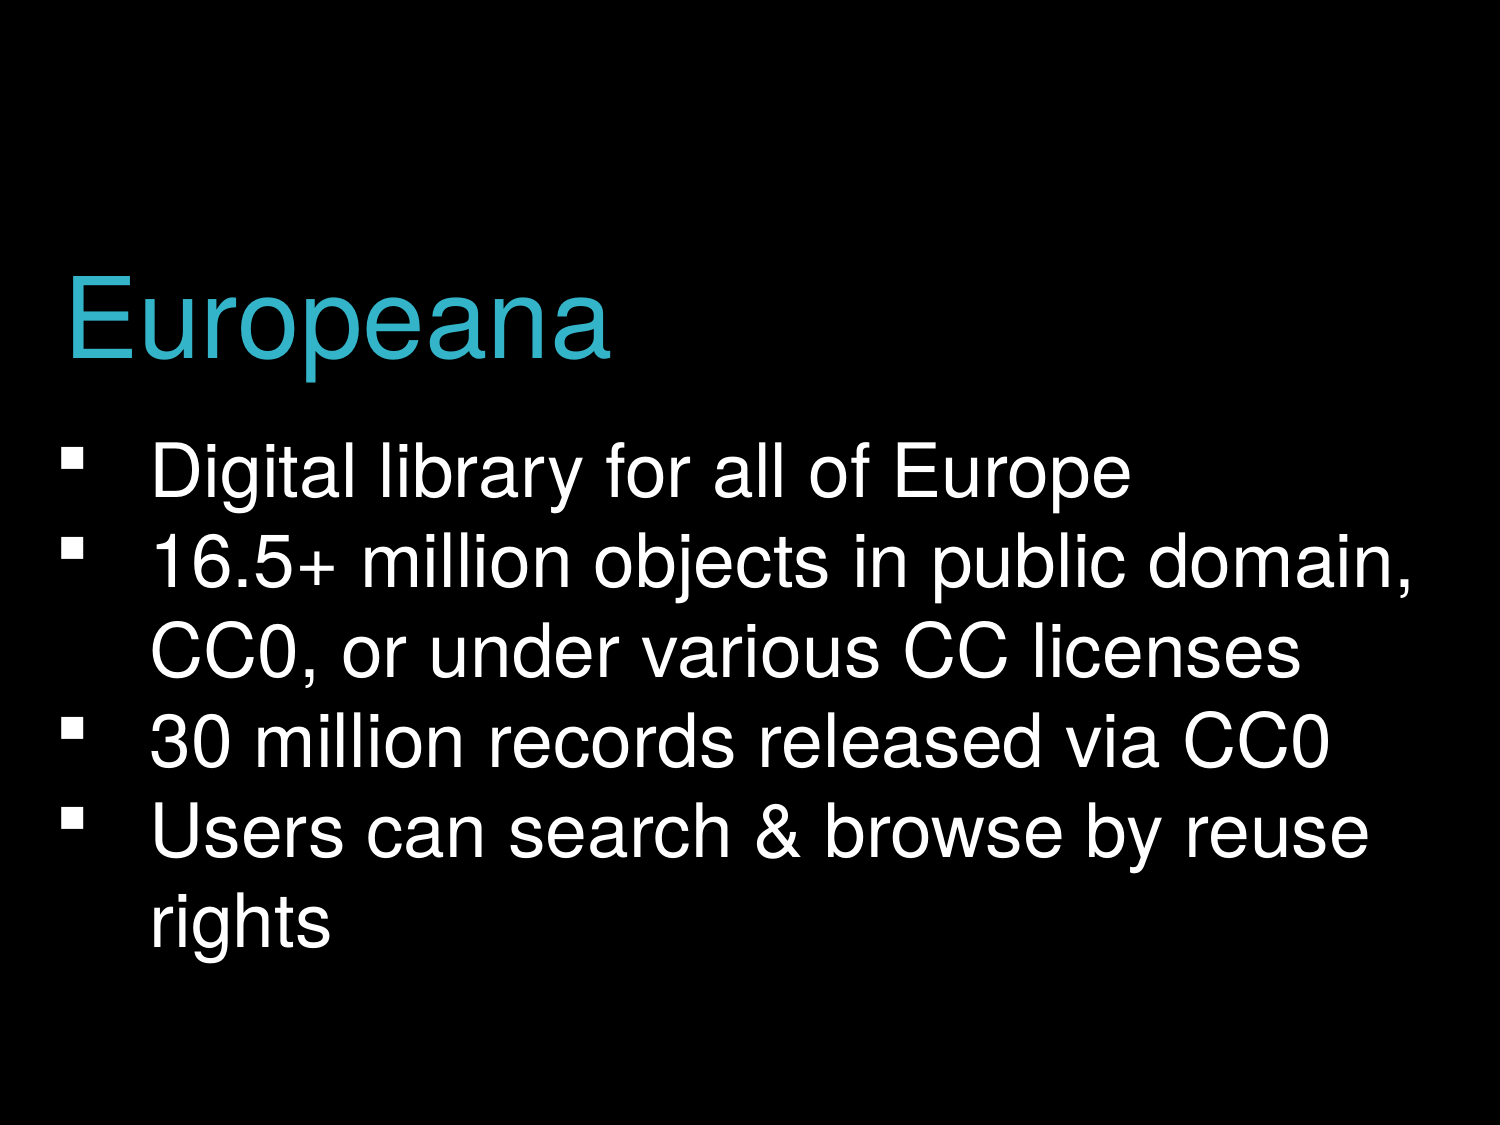

Europeana
Digital library for all of Europe
16.5+ million objects in public domain, CC0, or under various CC licenses
30 million records released via CC0
Users can search & browse by reuse rights